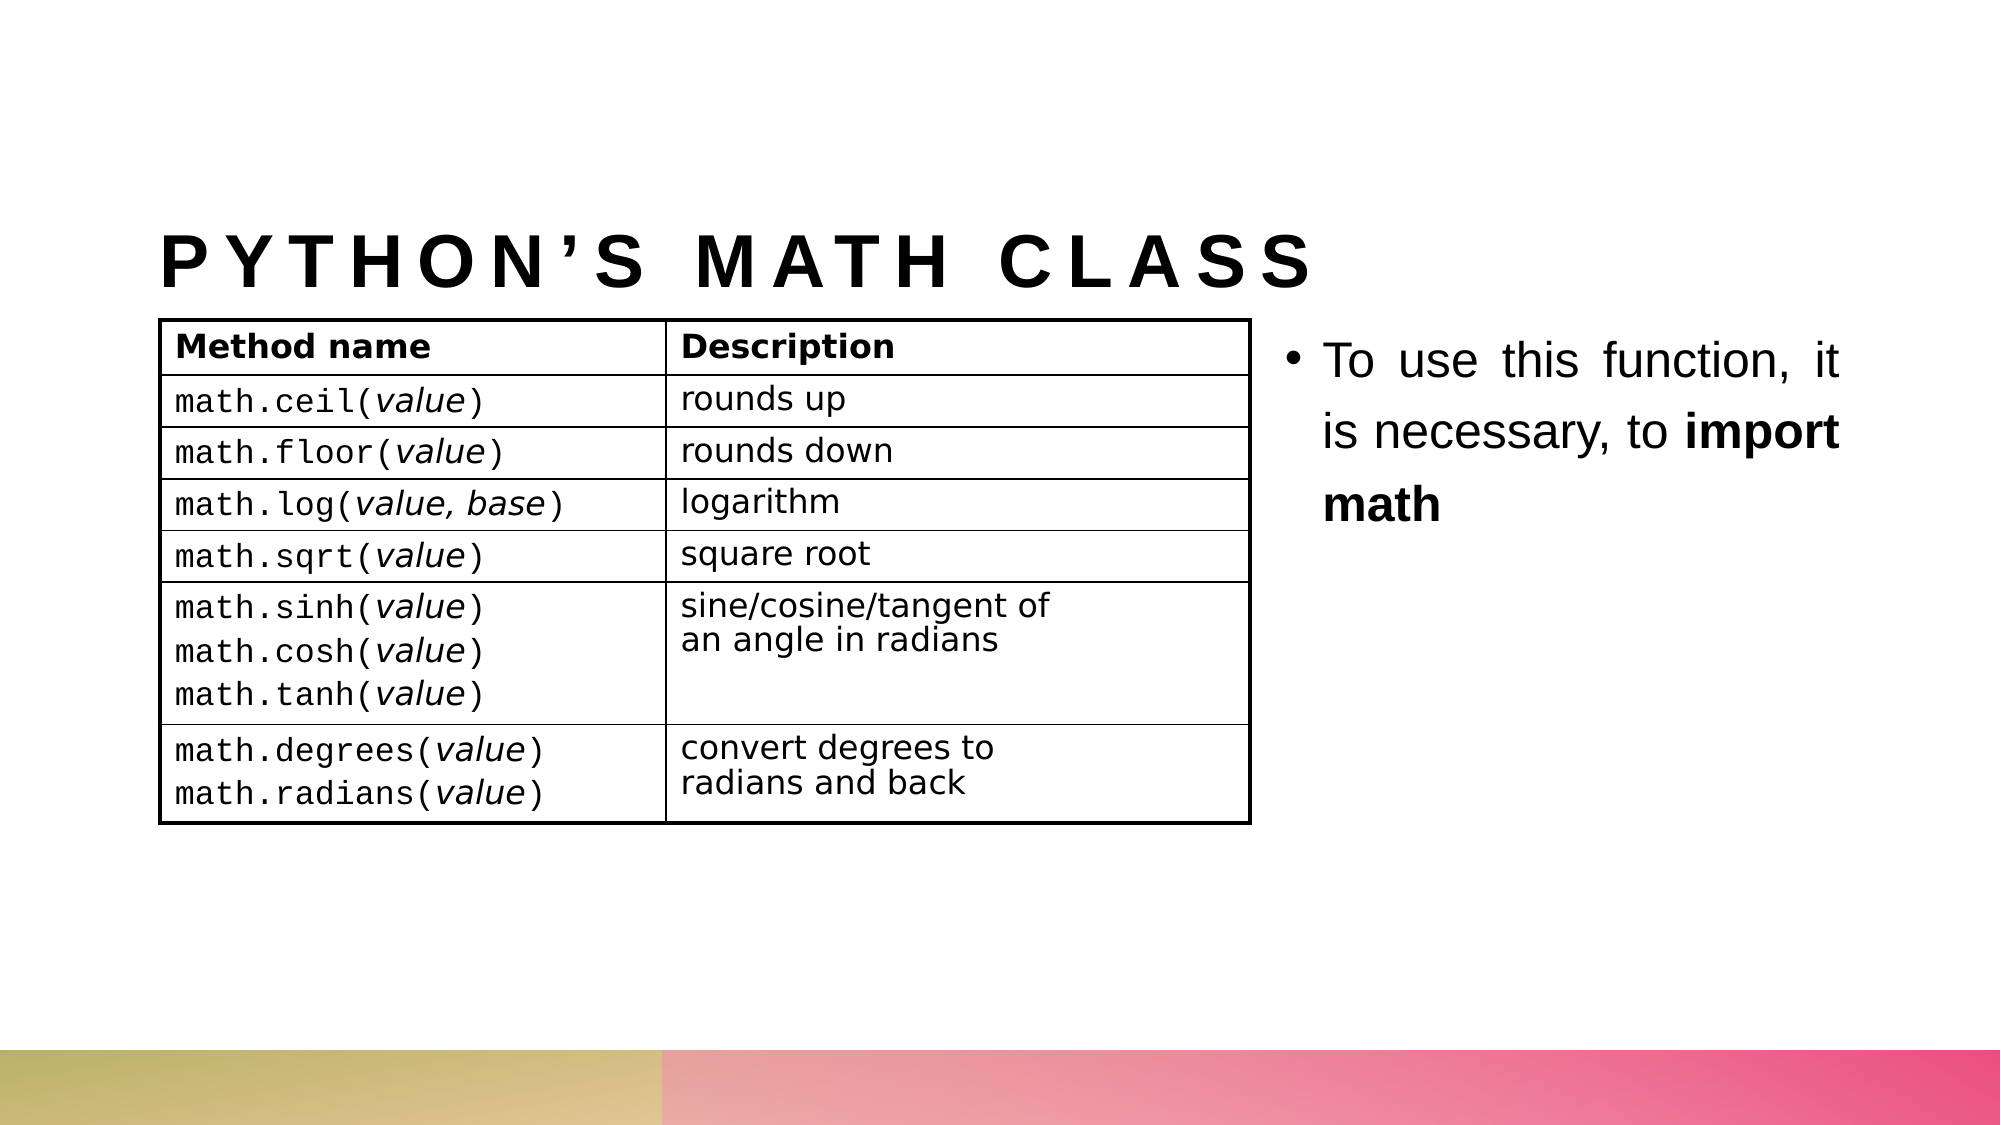

# Python’s math class
To use this function, it is necessary, to import math
| Method name | Description |
| --- | --- |
| math.ceil(value) | rounds up |
| math.floor(value) | rounds down |
| math.log(value, base) | logarithm |
| math.sqrt(value) | square root |
| math.sinh(value) math.cosh(value) math.tanh(value) | sine/cosine/tangent of an angle in radians |
| math.degrees(value) math.radians(value) | convert degrees to radians and back |